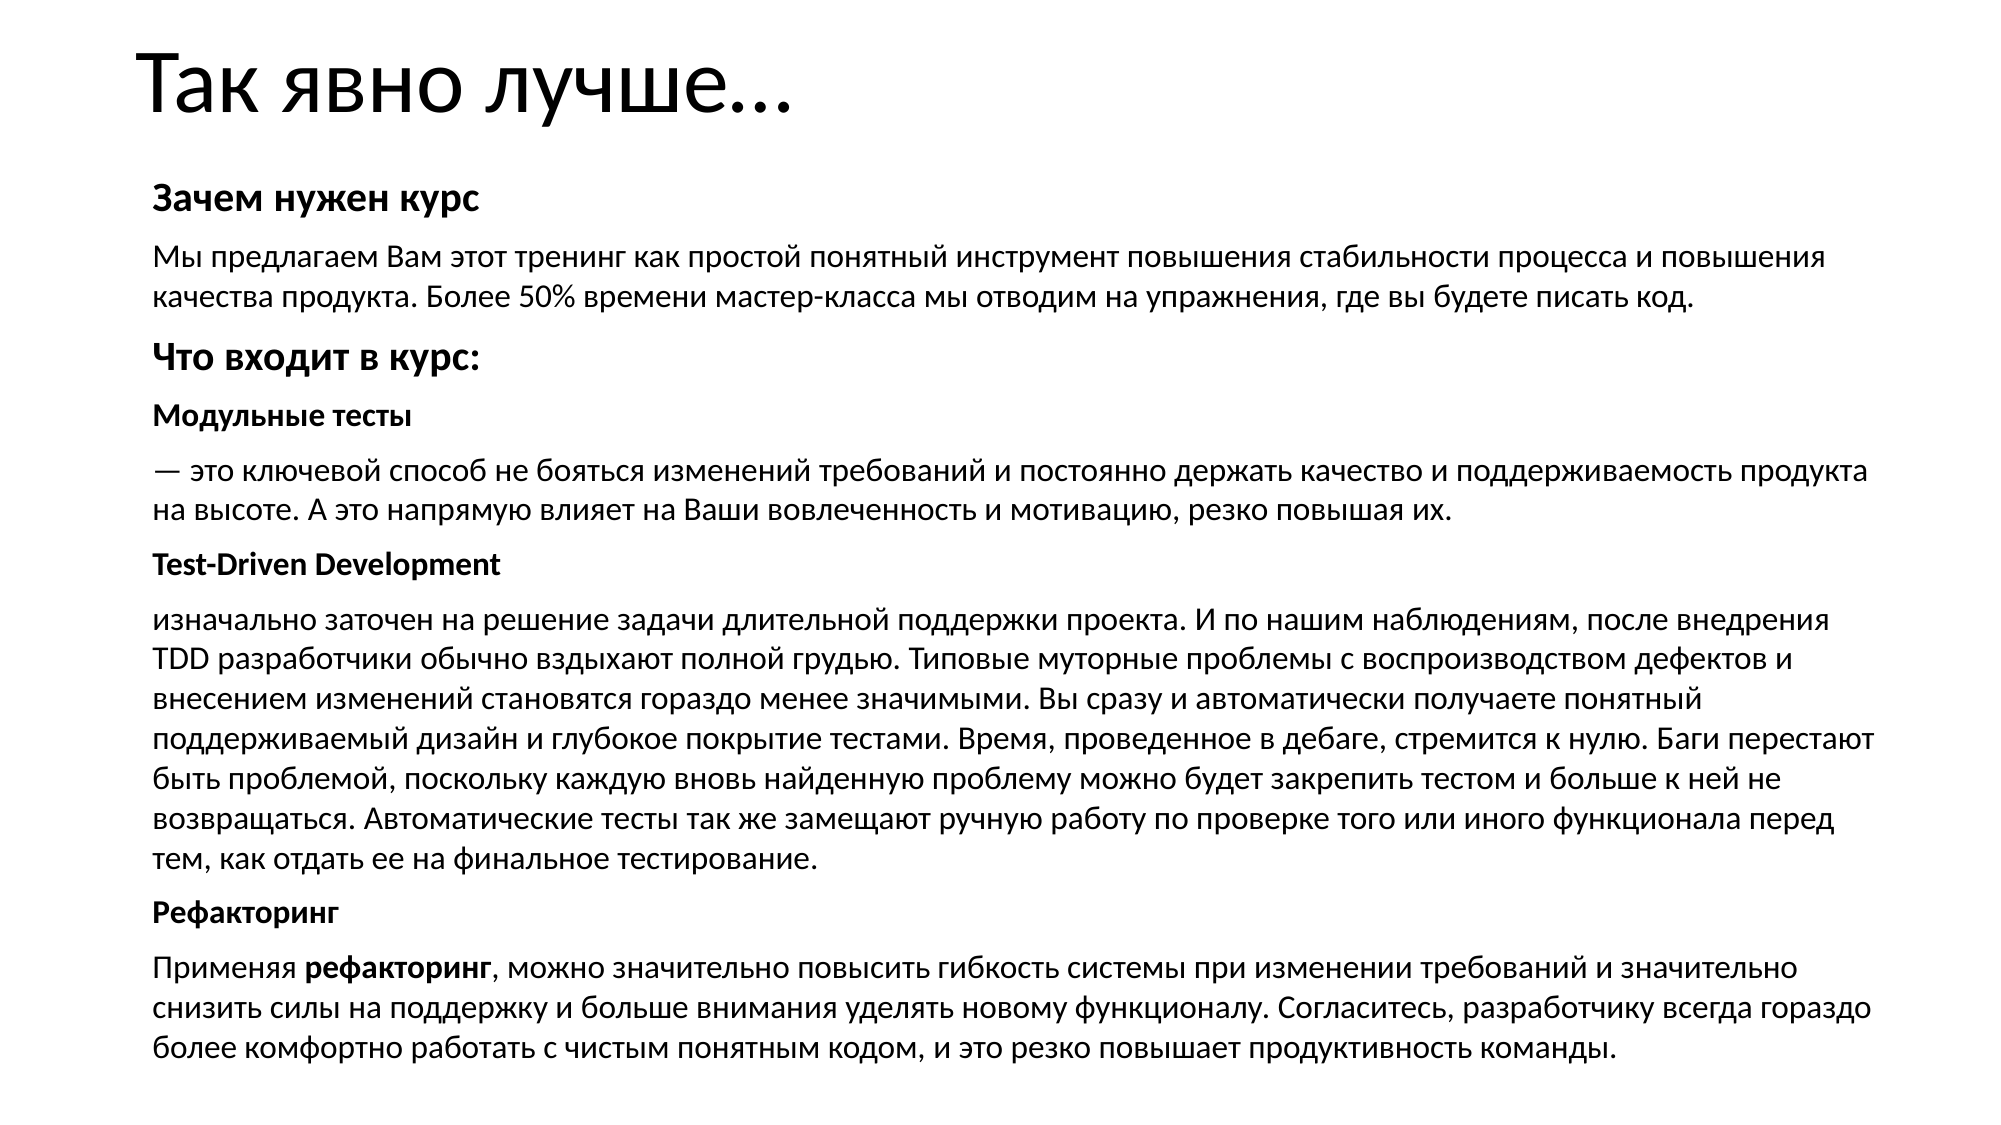

# Так явно лучше…
Зачем нужен курс
Мы предлагаем Вам этот тренинг как простой понятный инструмент повышения стабильности процесса и повышения качества продукта. Более 50% времени мастер-класса мы отводим на упражнения, где вы будете писать код.
Что входит в курс:
Модульные тесты
— это ключевой способ не бояться изменений требований и постоянно держать качество и поддерживаемость продукта на высоте. А это напрямую влияет на Ваши вовлеченность и мотивацию, резко повышая их.
Test-Driven Development
изначально заточен на решение задачи длительной поддержки проекта. И по нашим наблюдениям, после внедрения TDD разработчики обычно вздыхают полной грудью. Типовые муторные проблемы с воспроизводством дефектов и внесением изменений становятся гораздо менее значимыми. Вы сразу и автоматически получаете понятный поддерживаемый дизайн и глубокое покрытие тестами. Время, проведенное в дебаге, стремится к нулю. Баги перестают быть проблемой, поскольку каждую вновь найденную проблему можно будет закрепить тестом и больше к ней не возвращаться. Автоматические тесты так же замещают ручную работу по проверке того или иного функционала перед тем, как отдать ее на финальное тестирование.
Рефакторинг
Применяя рефакторинг, можно значительно повысить гибкость системы при изменении требований и значительно снизить силы на поддержку и больше внимания уделять новому функционалу. Согласитесь, разработчику всегда гораздо более комфортно работать с чистым понятным кодом, и это резко повышает продуктивность команды.